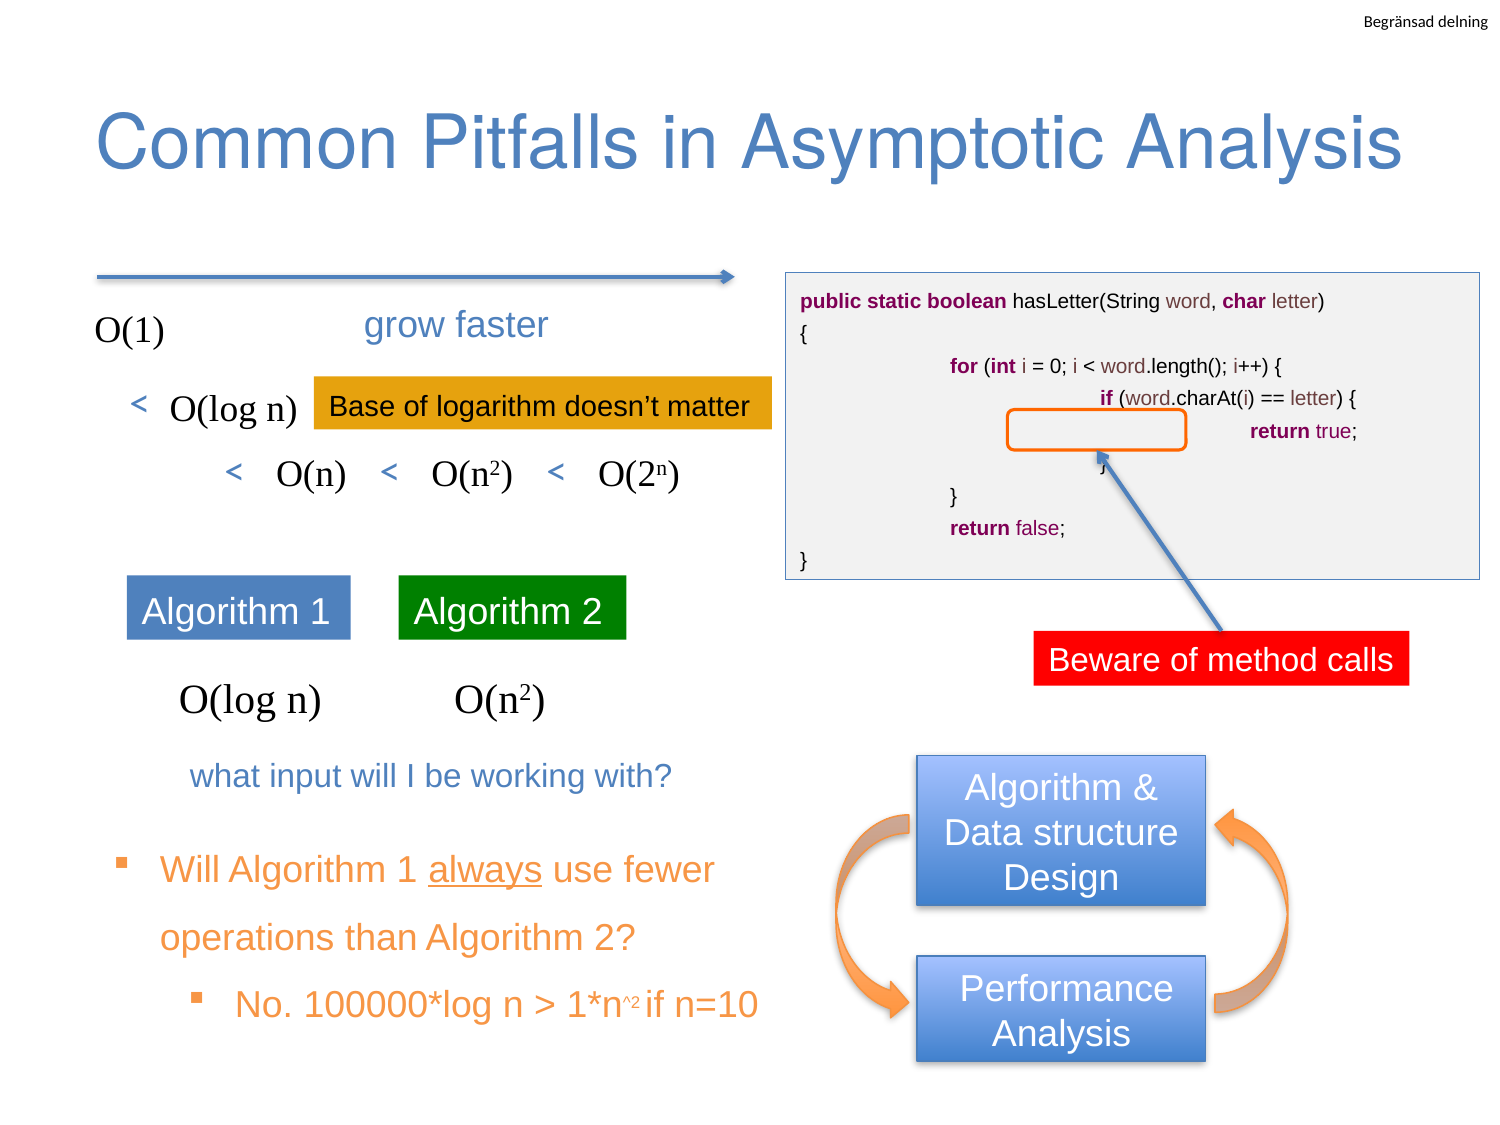

# Common Pitfalls in Asymptotic Analysis
public static boolean hasLetter(String word, char letter)
{
	for (int i = 0; i < word.length(); i++) {
		if (word.charAt(i) == letter) {
			return true;
		}
	}
	return false;
}
O(1)
grow faster
O(log n)
<
Base of logarithm doesn’t matter

O(n)
O(n2)
O(2n)
<
<
<
Algorithm 1
Algorithm 2
Beware of method calls
O(log n)
O(n2)
what input will I be working with?
Algorithm & Data structure Design

Will Algorithm 1 always use fewer operations than Algorithm 2?
No. 100000*log n > 1*n^2 if n=10

 Performance Analysis